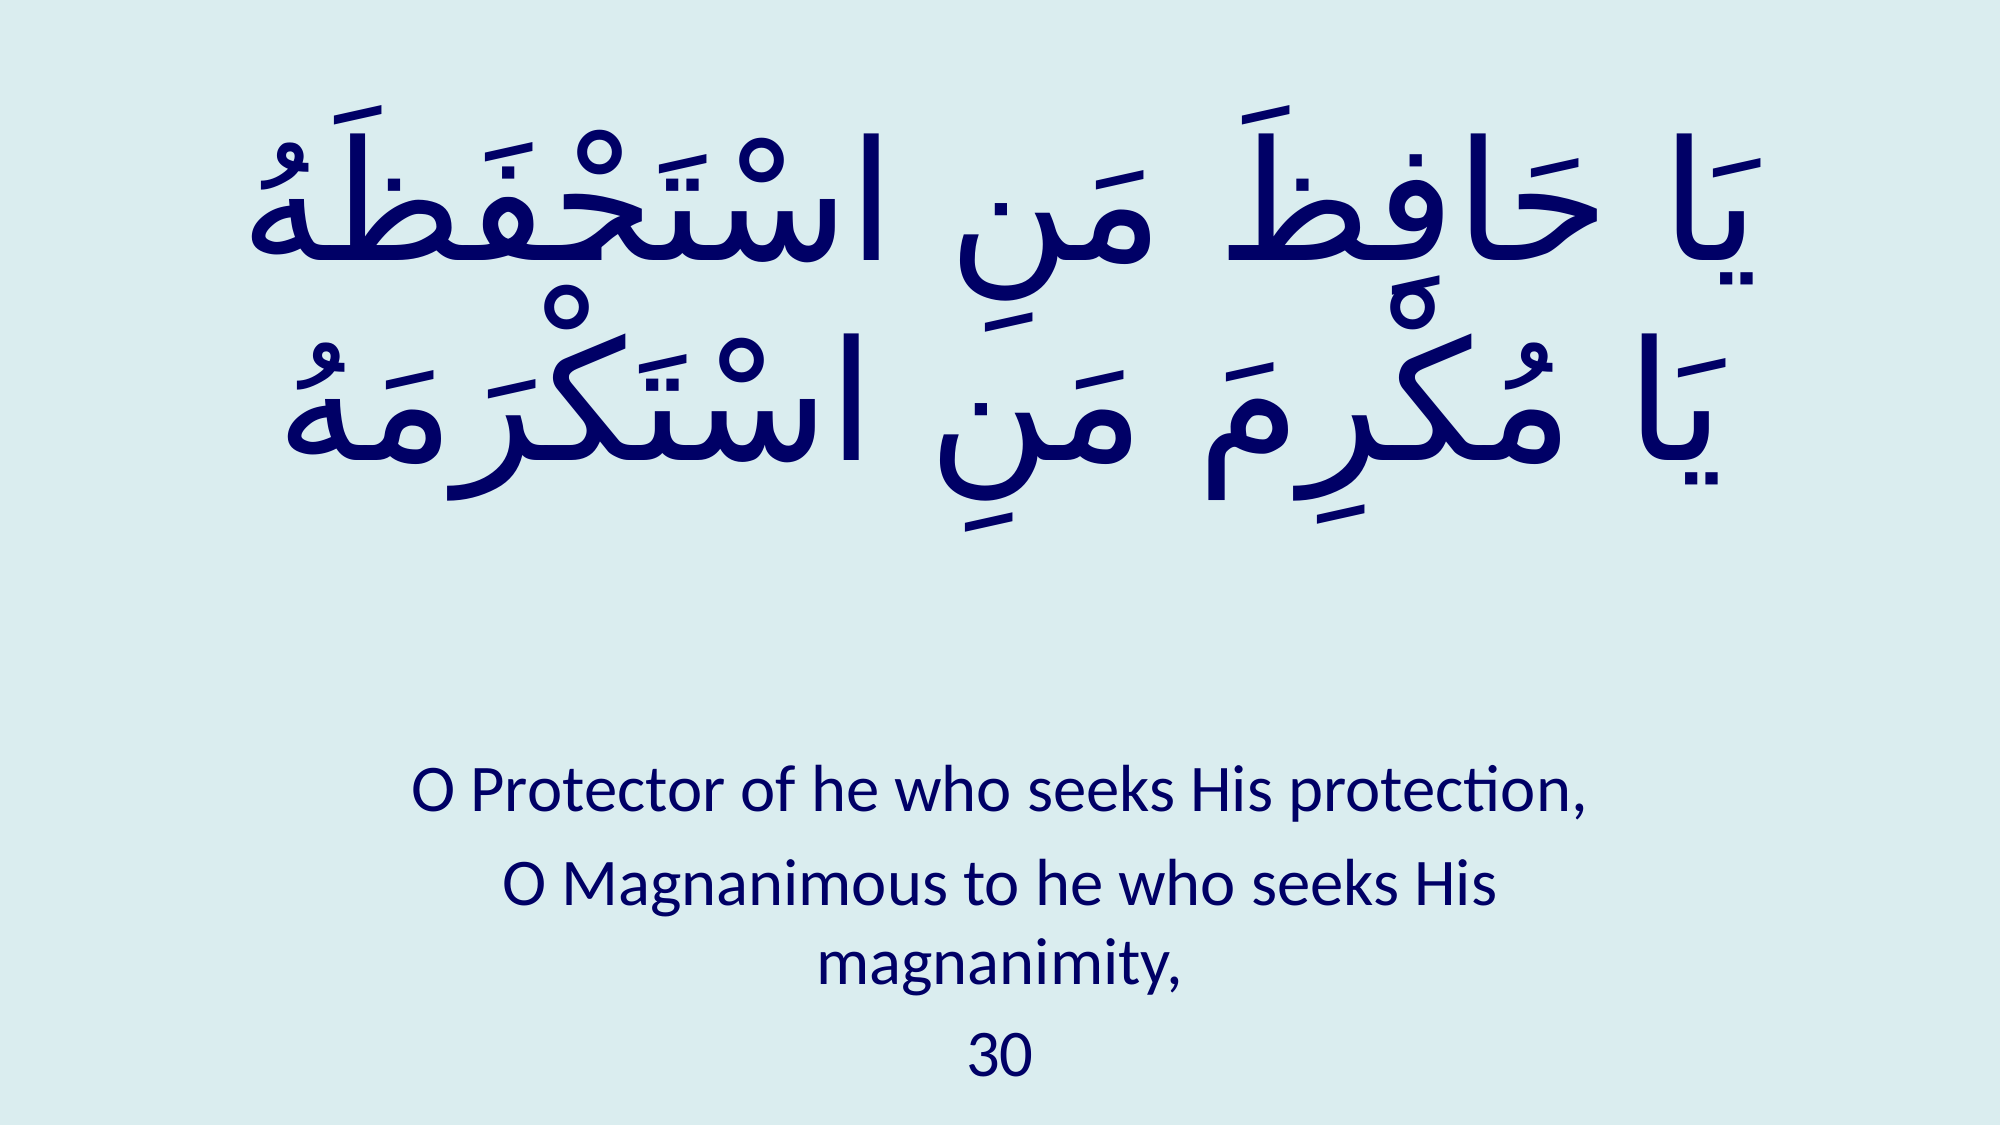

# يَا حَافِظَ مَنِ اسْتَحْفَظَهُ يَا مُكْرِمَ مَنِ اسْتَكْرَمَهُ
O Protector of he who seeks His protection,
O Magnanimous to he who seeks His magnanimity,
30